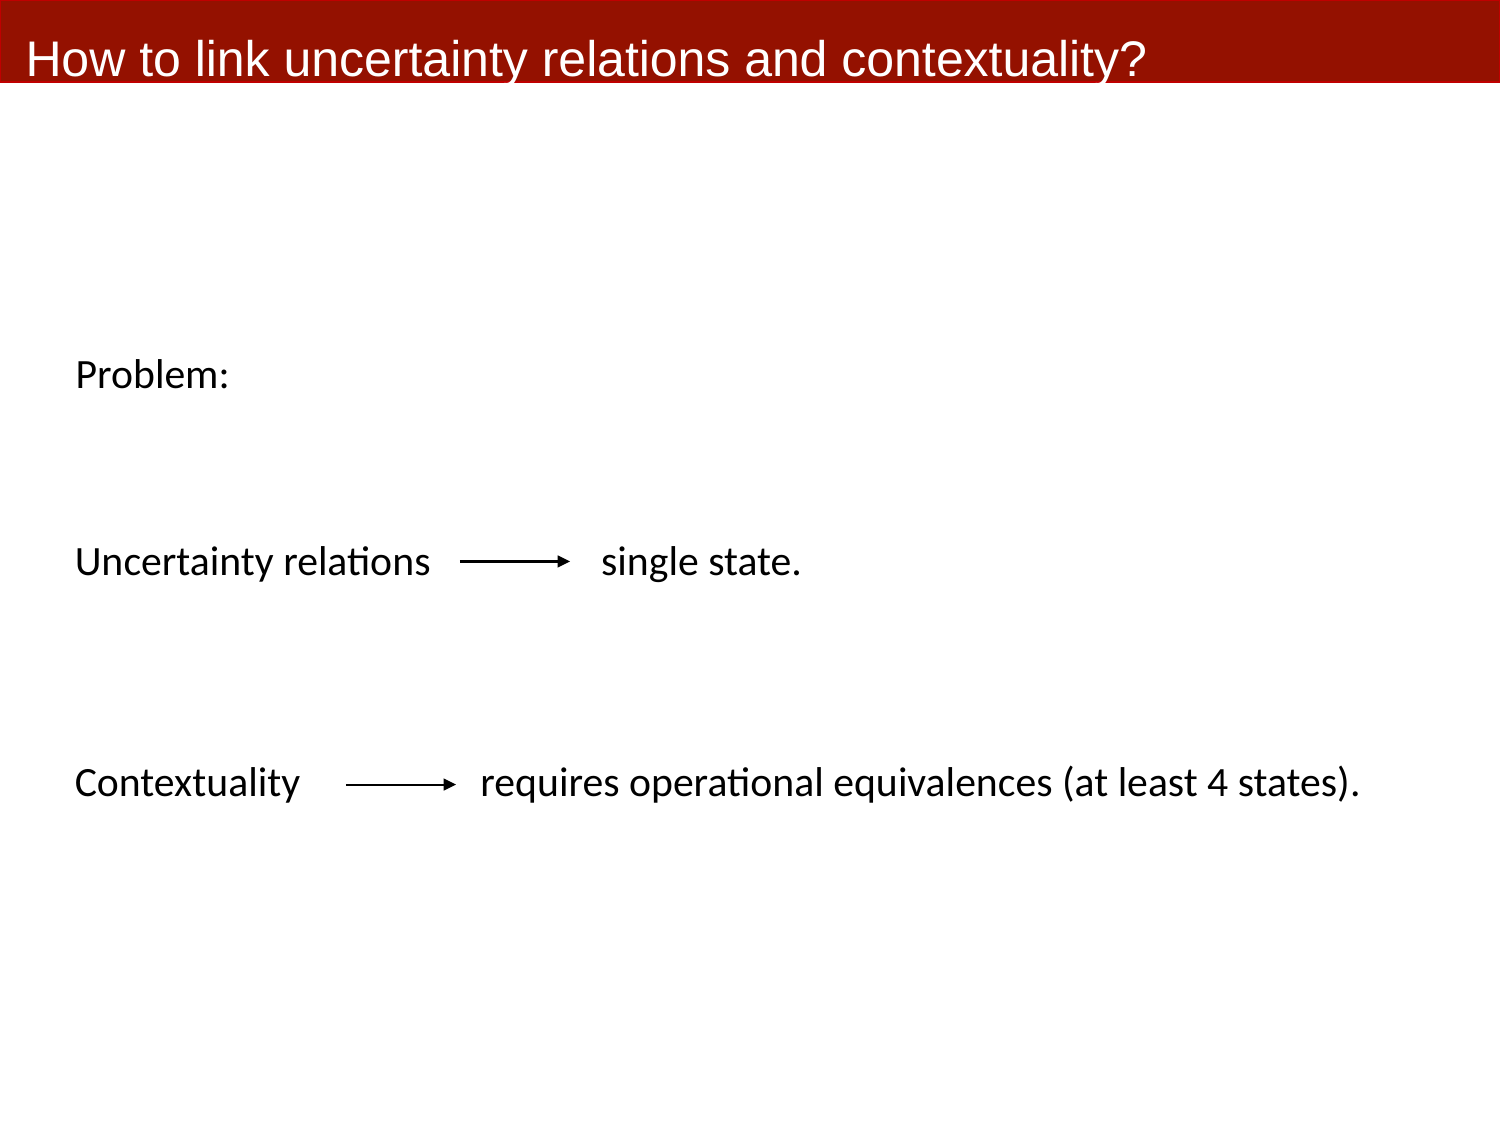

How to link uncertainty relations and contextuality?
Problem:
Uncertainty relations                  single state.
Contextuality                   requires operational equivalences (at least 4 states).